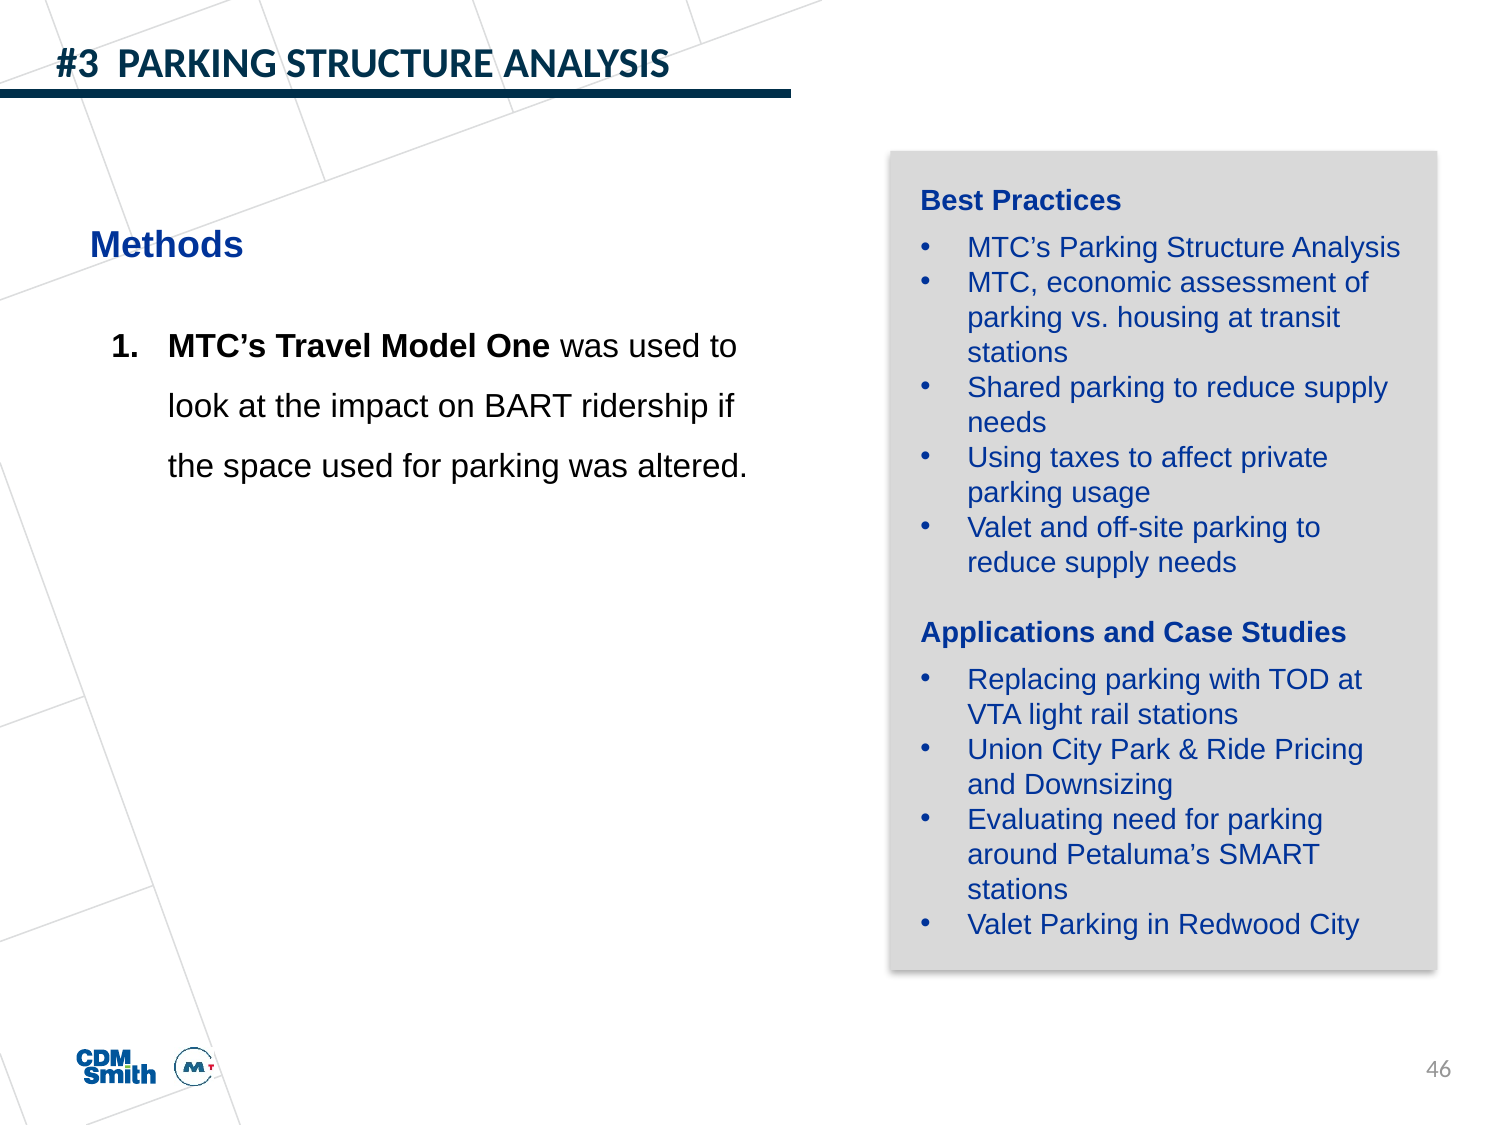

# #3  PARKING STRUCTURE ANALYSIS
Best Practices
MTC’s Parking Structure Analysis
MTC, economic assessment of parking vs. housing at transit stations
Shared parking to reduce supply needs
Using taxes to affect private parking usage
Valet and off-site parking to reduce supply needs

Applications and Case Studies
Replacing parking with TOD at VTA light rail stations
Union City Park & Ride Pricing and Downsizing
Evaluating need for parking around Petaluma’s SMART stations
Valet Parking in Redwood City
Methods

MTC’s Travel Model One was used to look at the impact on BART ridership if the space used for parking was altered.

46